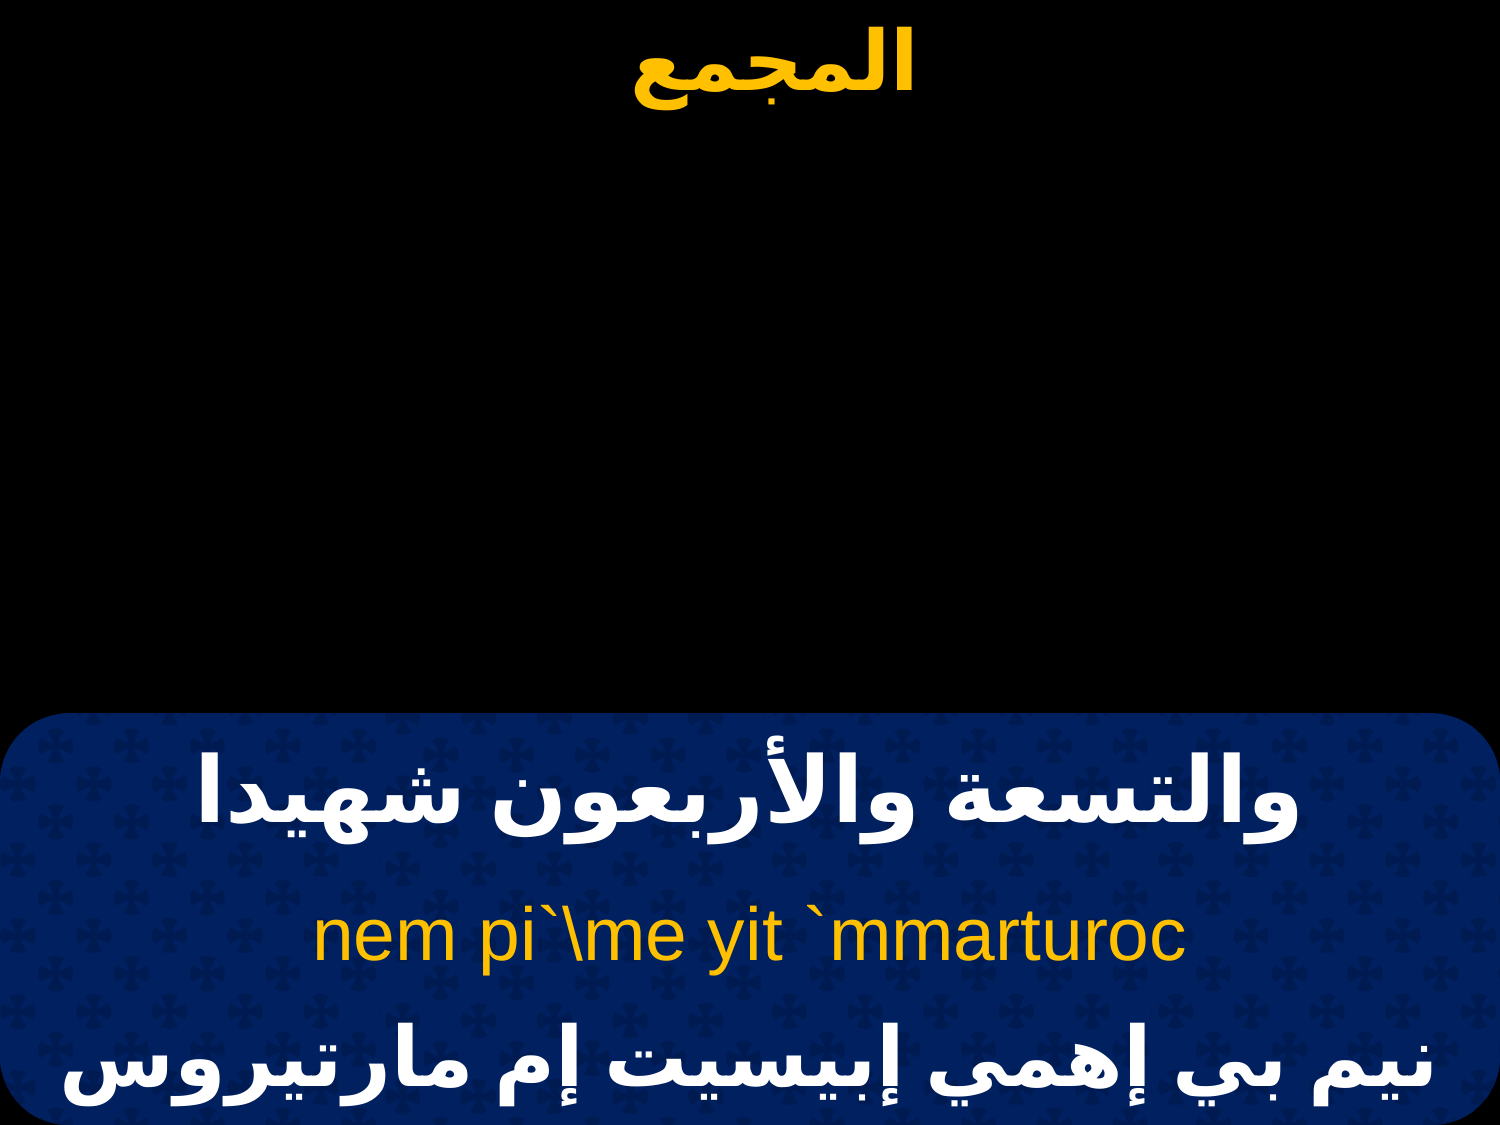

# والتسعة والأربعون شهيدا
nem pi`\me yit `mmarturoc
نيم بي إهمي إبيسيت إم مارتيروس